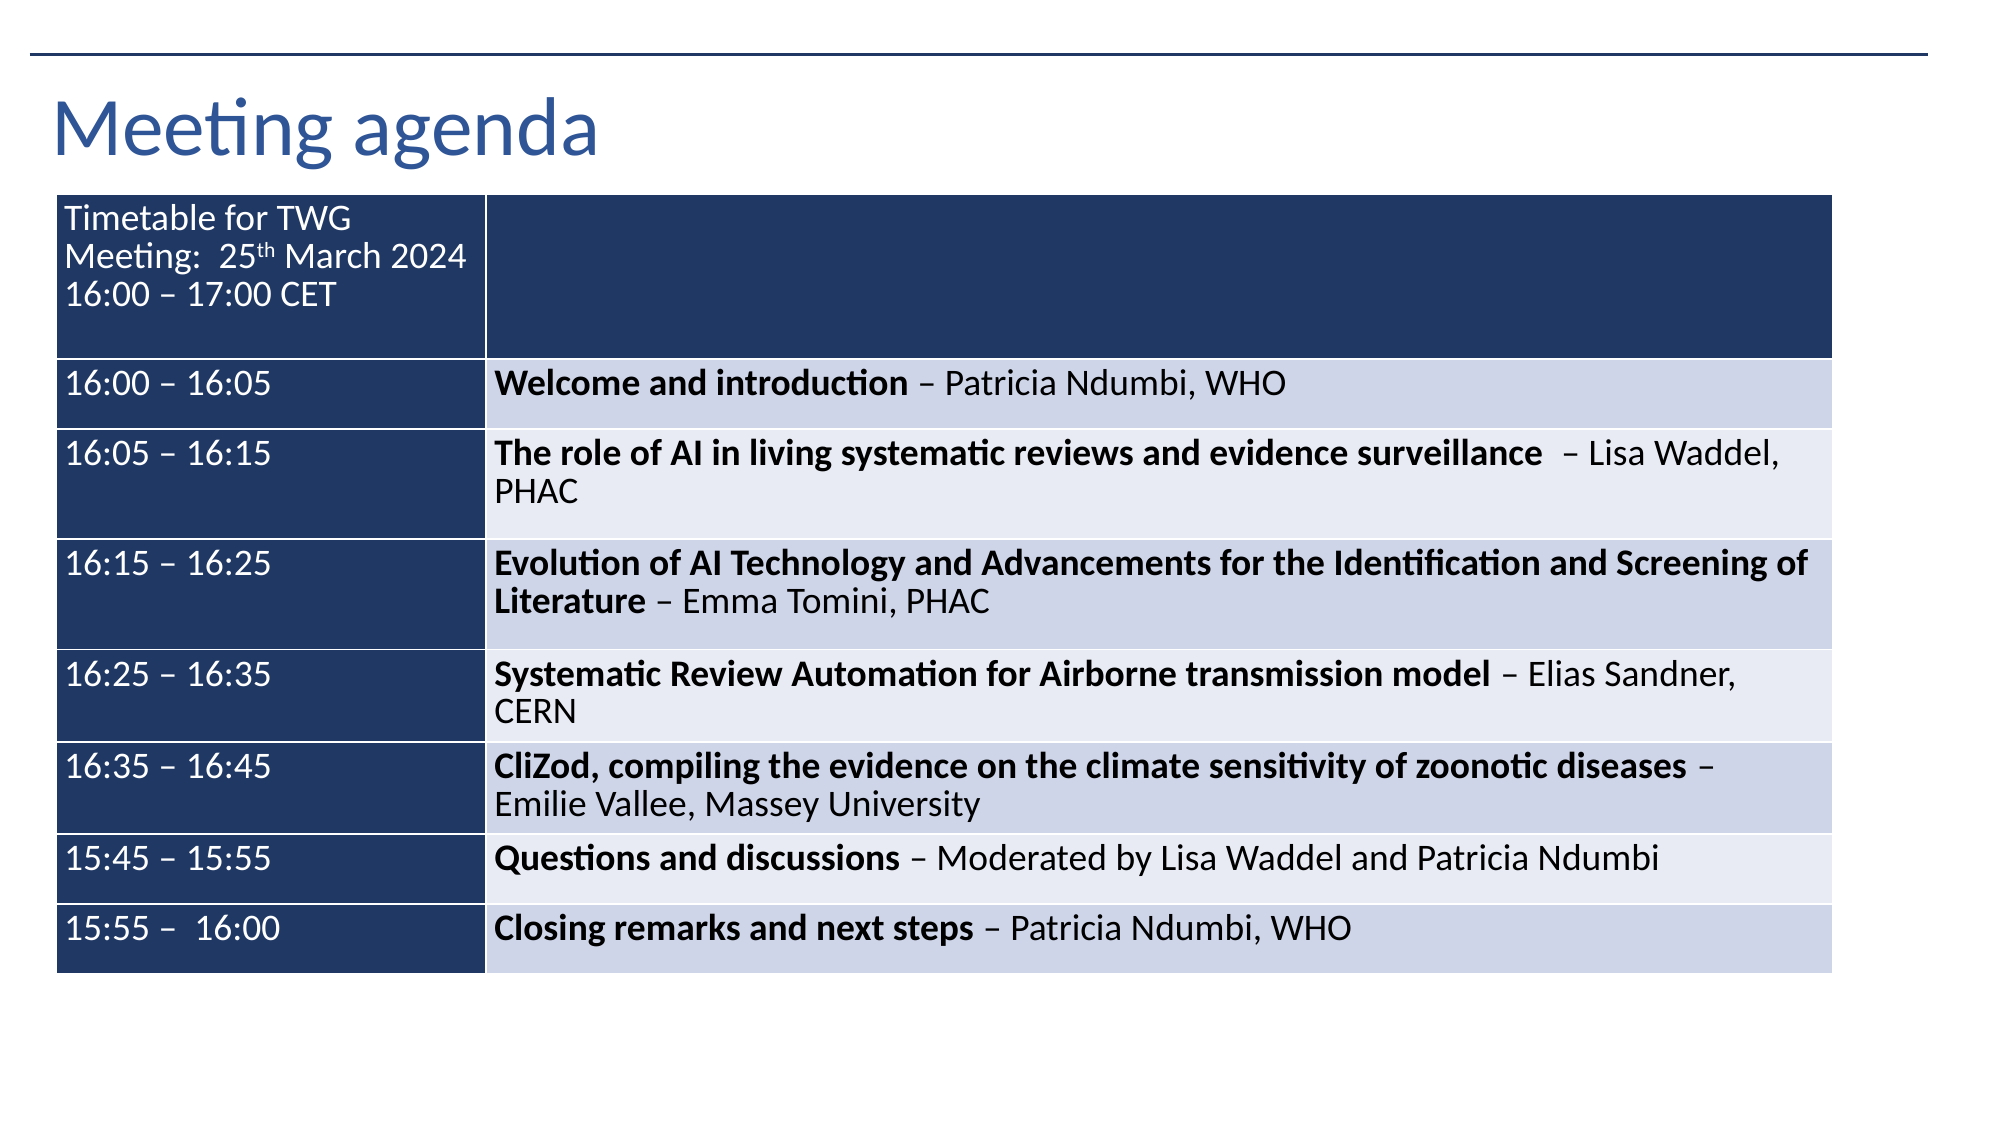

# Meeting agenda
| Timetable for TWG Meeting:  25th March 2024 16:00 – 17:00 CET |  |
| --- | --- |
| 16:00 – 16:05 | Welcome and introduction – Patricia Ndumbi, WHO |
| 16:05 – 16:15 | The role of AI in living systematic reviews and evidence surveillance – Lisa Waddel, PHAC |
| 16:15 – 16:25 | Evolution of AI Technology and Advancements for the Identification and Screening of Literature – Emma Tomini, PHAC |
| 16:25 – 16:35 | Systematic Review Automation for Airborne transmission model – Elias Sandner, CERN |
| 16:35 – 16:45 | CliZod, compiling the evidence on the climate sensitivity of zoonotic diseases – Emilie Vallee, Massey University |
| 15:45 – 15:55 | Questions and discussions – Moderated by Lisa Waddel and Patricia Ndumbi |
| 15:55 – 16:00 | Closing remarks and next steps – Patricia Ndumbi, WHO |